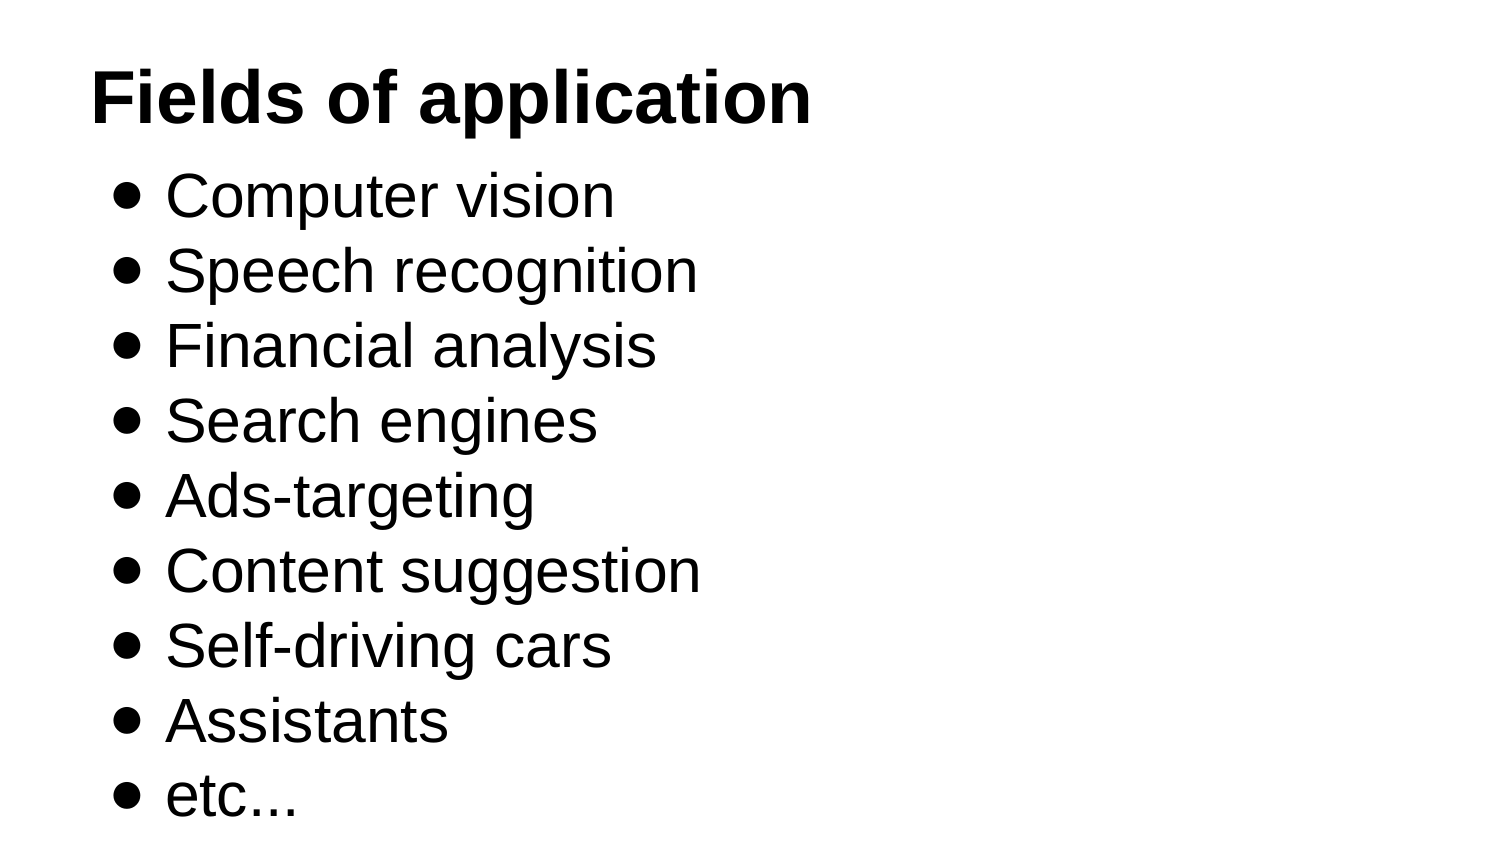

# Fields of application
Computer vision
Speech recognition
Financial analysis
Search engines
Ads-targeting
Content suggestion
Self-driving cars
Assistants
etc...